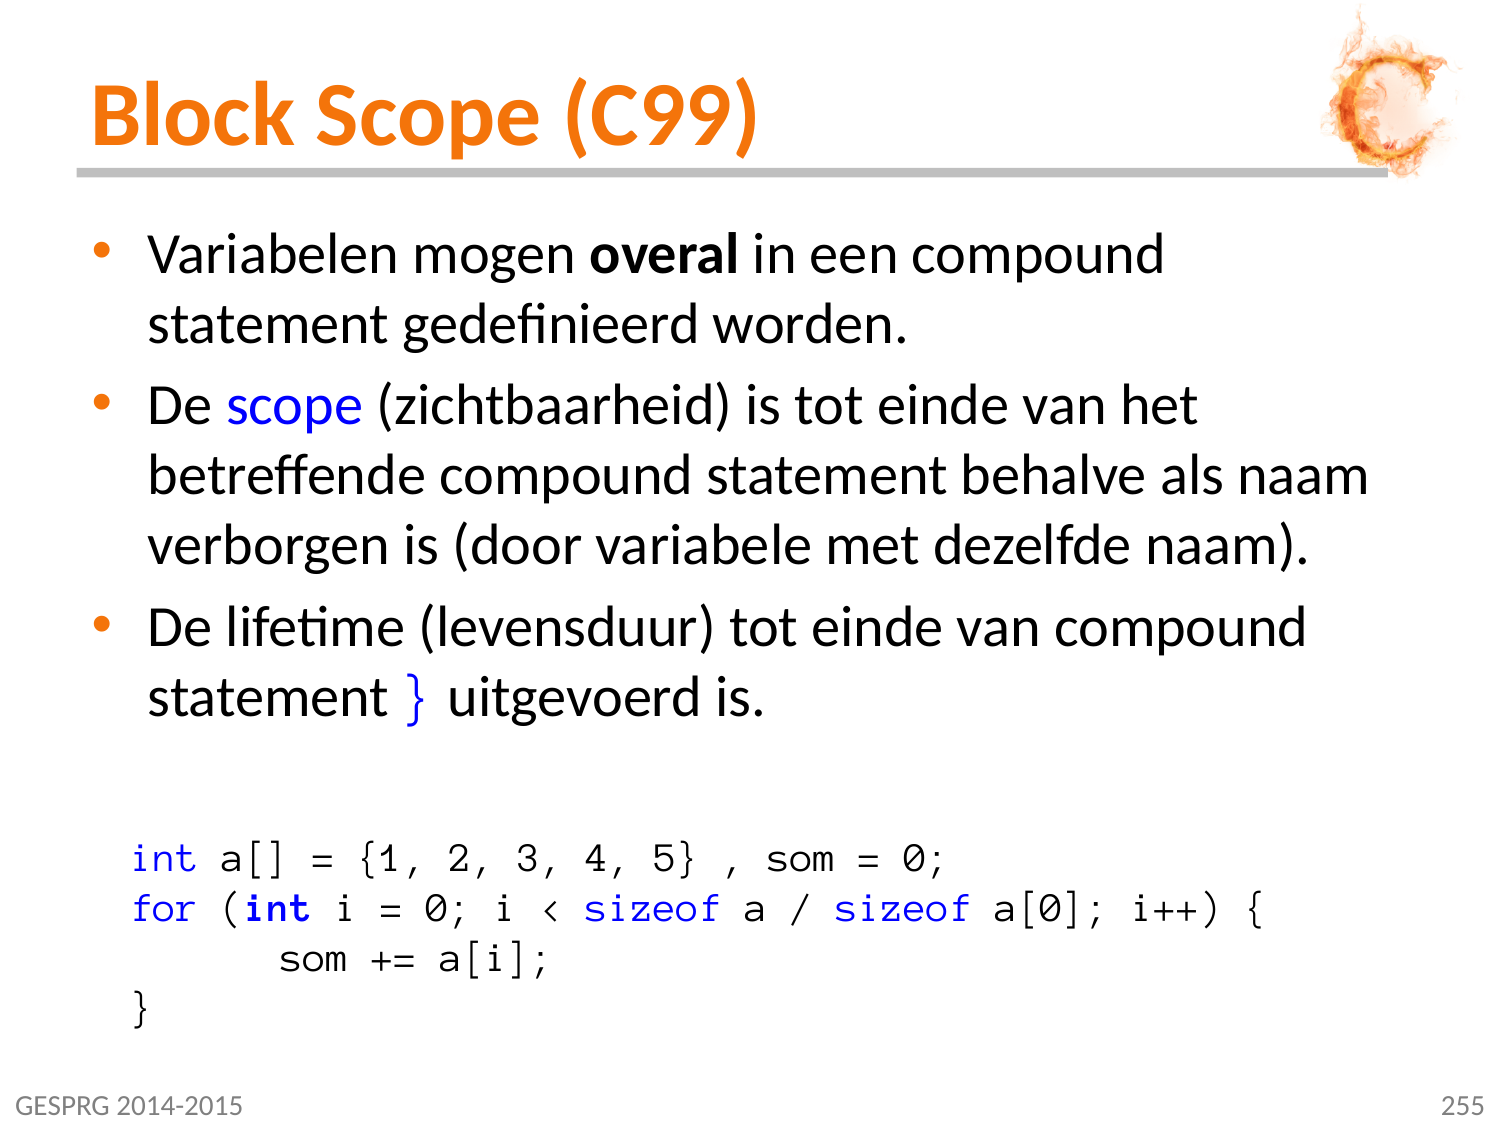

# Block Scope (C99)
Variabelen mogen overal in een compound statement gedefinieerd worden.
De scope (zichtbaarheid) is tot einde van het betreffende compound statement behalve als naam verborgen is (door variabele met dezelfde naam).
De lifetime (levensduur) tot einde van compound statement } uitgevoerd is.
int a[] = {1, 2, 3, 4, 5} , som = 0;
for (int i = 0; i < sizeof a / sizeof a[0]; i++) {
	som += a[i];
}
GESPRG 2014-2015
255